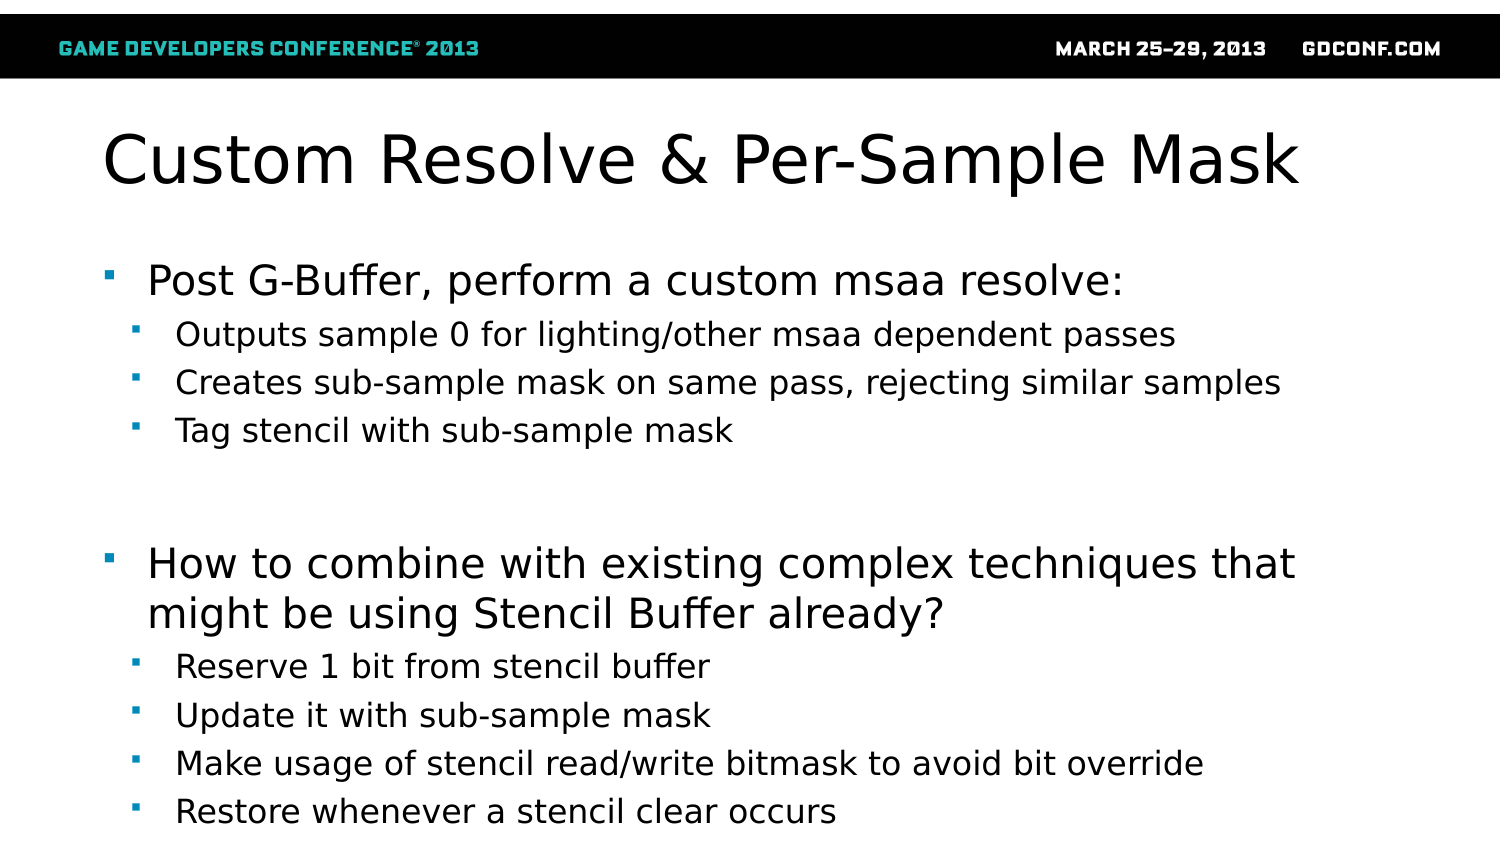

# Custom Resolve & Per-Sample Mask
Post G-Buffer, perform a custom msaa resolve:
Outputs sample 0 for lighting/other msaa dependent passes
Creates sub-sample mask on same pass, rejecting similar samples
Tag stencil with sub-sample mask

How to combine with existing complex techniques that might be using Stencil Buffer already?
Reserve 1 bit from stencil buffer
Update it with sub-sample mask
Make usage of stencil read/write bitmask to avoid bit override
Restore whenever a stencil clear occurs